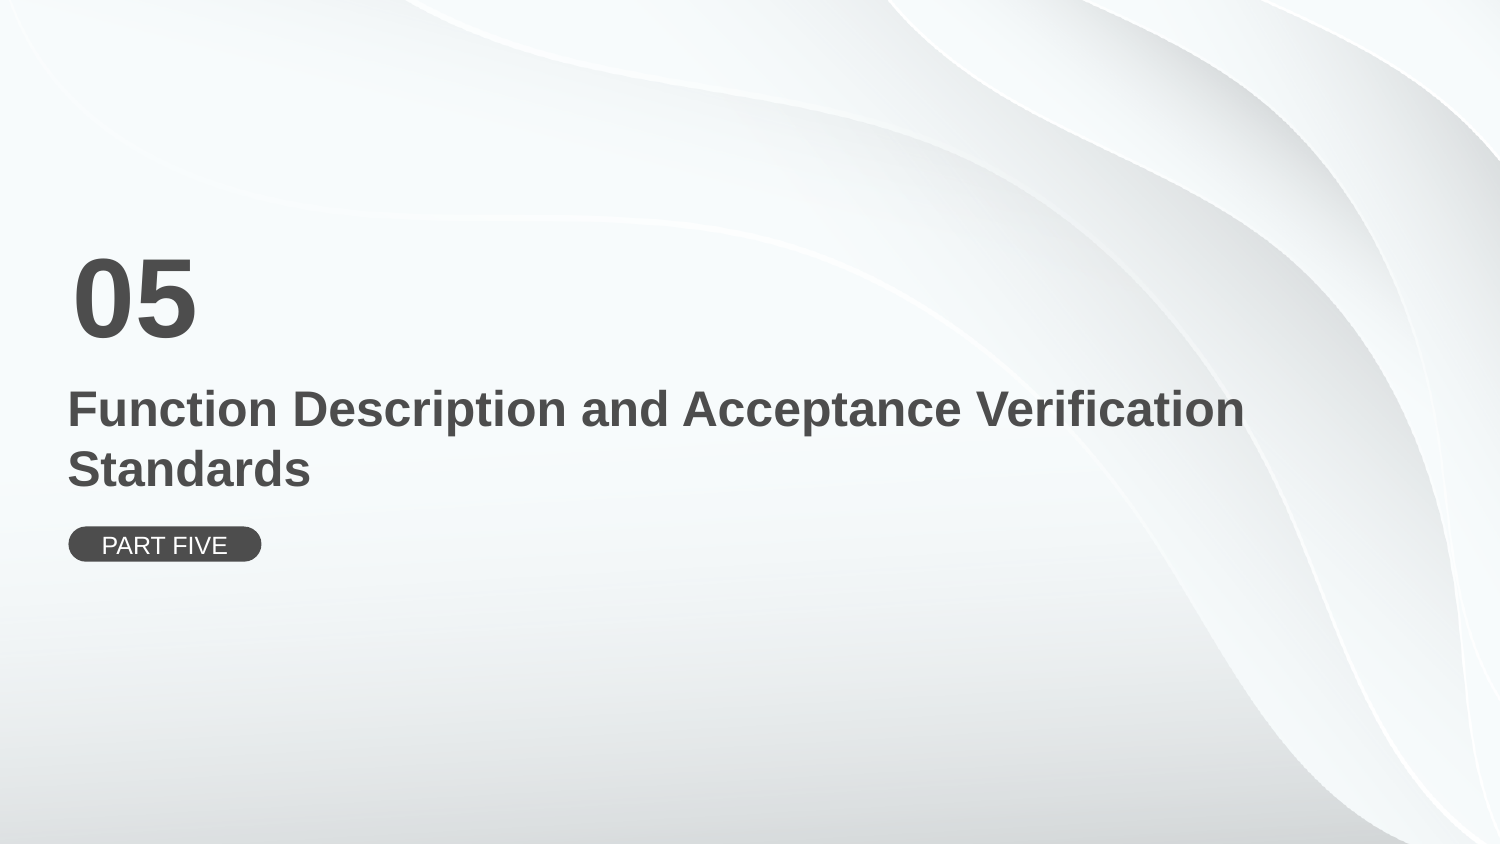

05
Function Description and Acceptance Verification Standards
PART FIVE